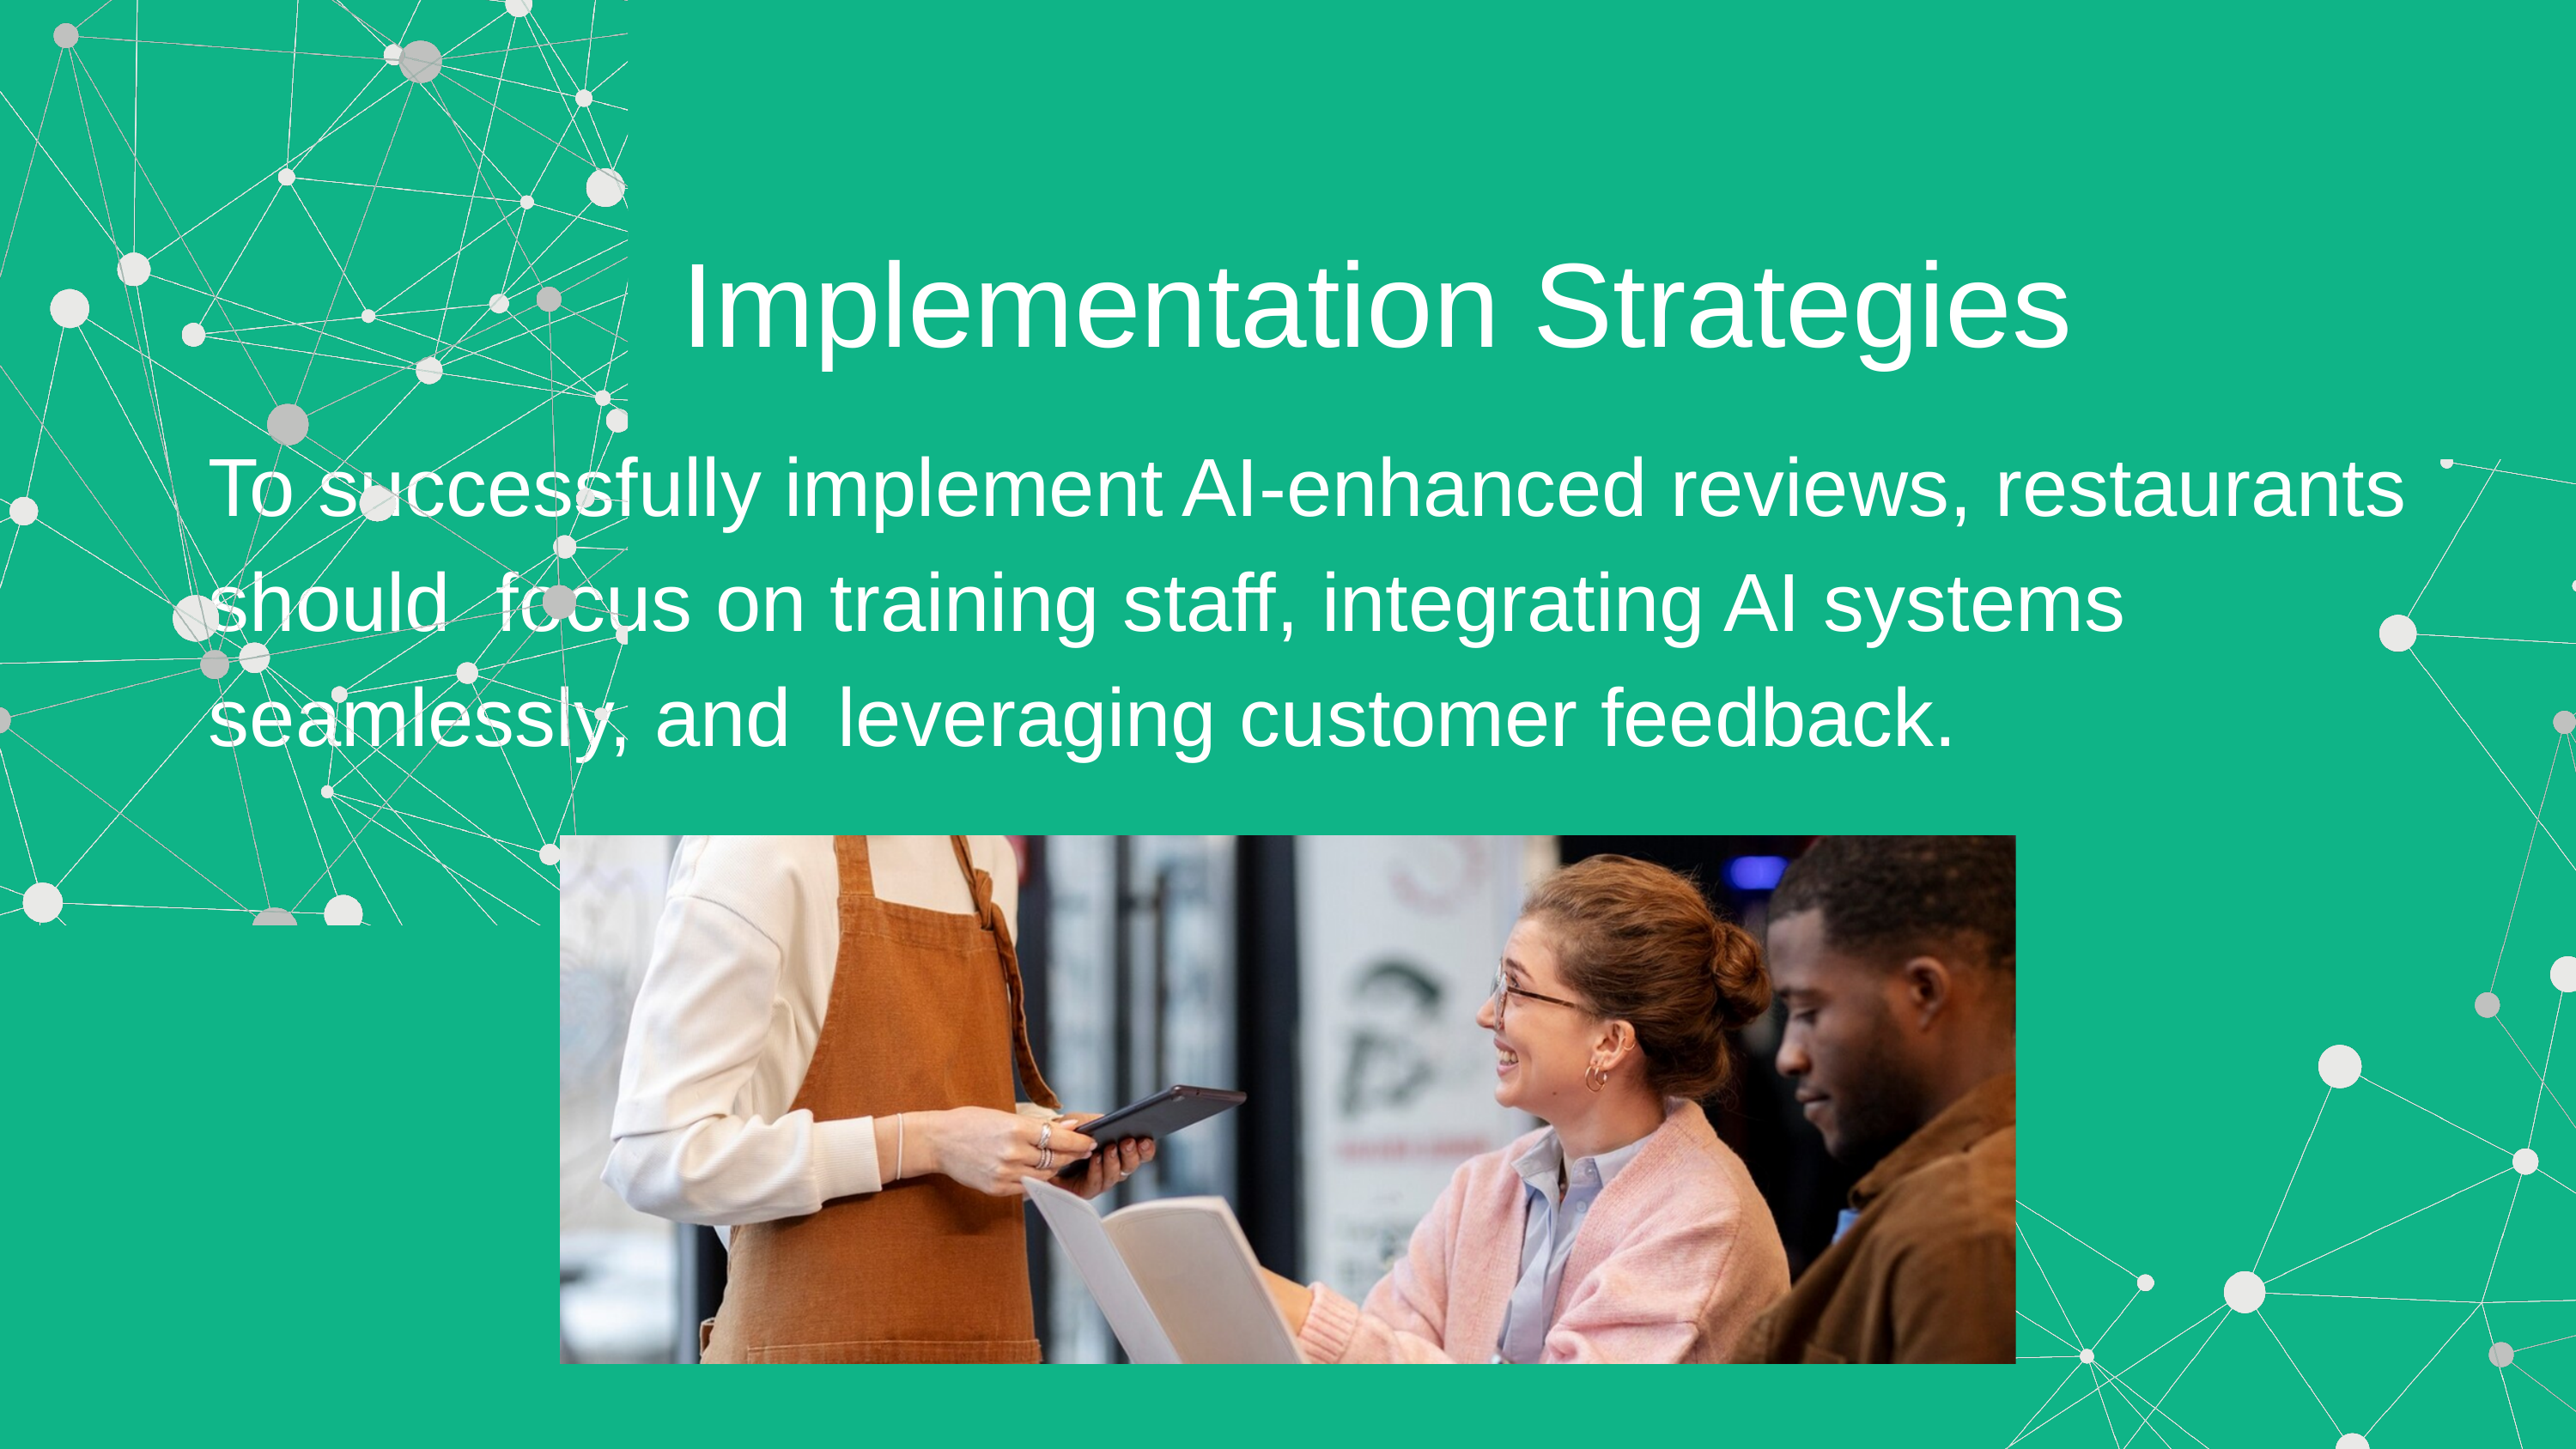

Implementation Strategies
To successfully implement AI-enhanced reviews, restaurants should  focus on training staff, integrating AI systems seamlessly, and  leveraging customer feedback.